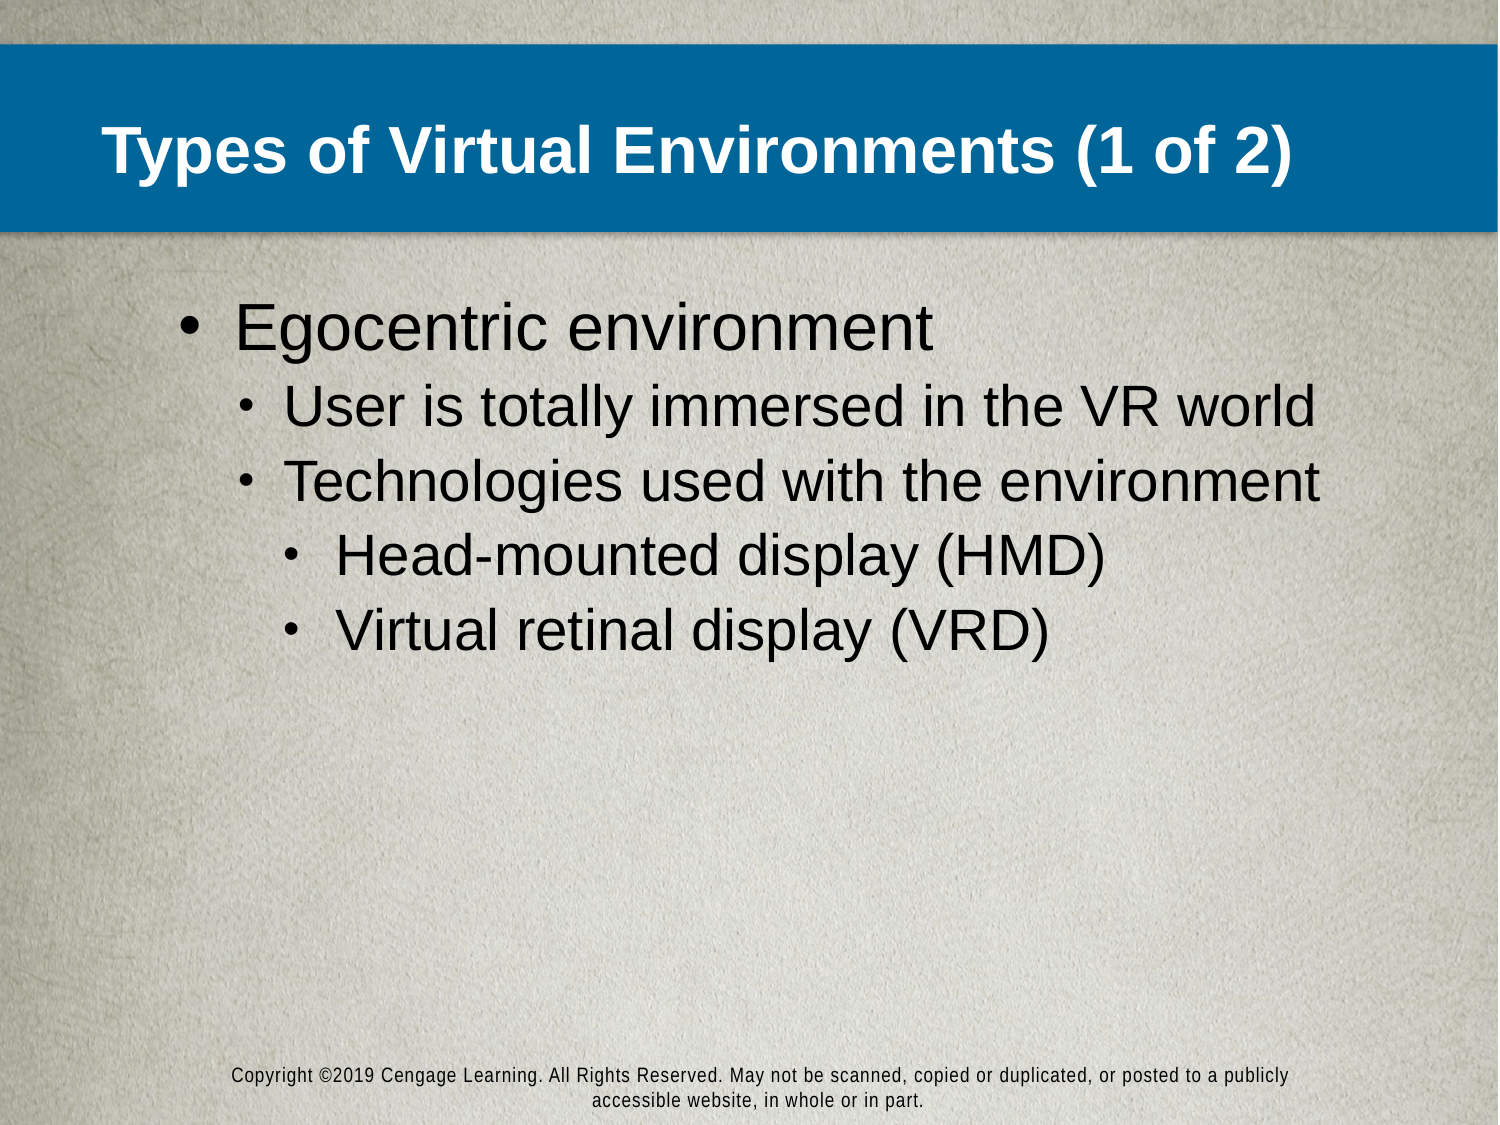

# Types of Virtual Environments (1 of 2)
Egocentric environment
User is totally immersed in the VR world
Technologies used with the environment
Head-mounted display (HMD)
Virtual retinal display (VRD)